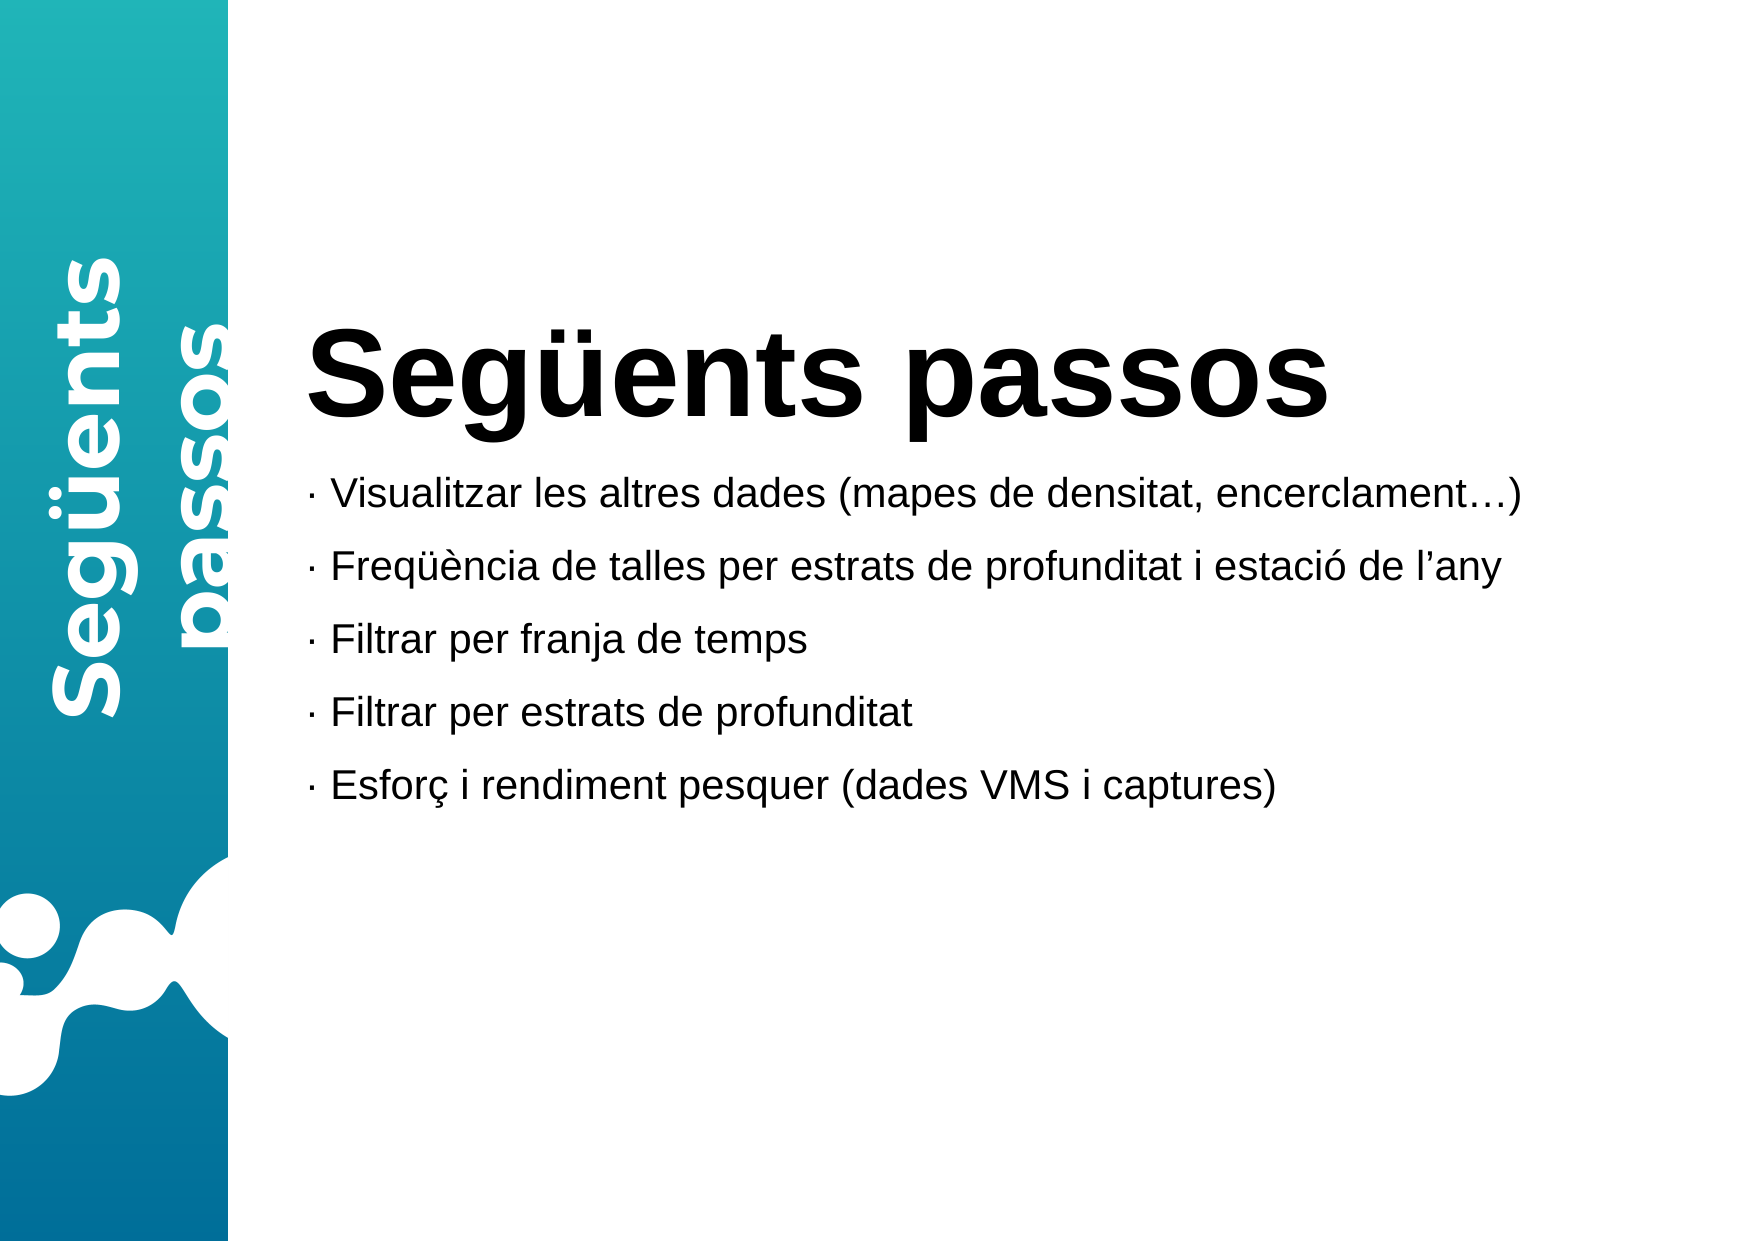

# Següents passos
Següents passos
· Visualitzar les altres dades (mapes de densitat, encerclament…)
· Freqüència de talles per estrats de profunditat i estació de l’any
· Filtrar per franja de temps
· Filtrar per estrats de profunditat
· Esforç i rendiment pesquer (dades VMS i captures)